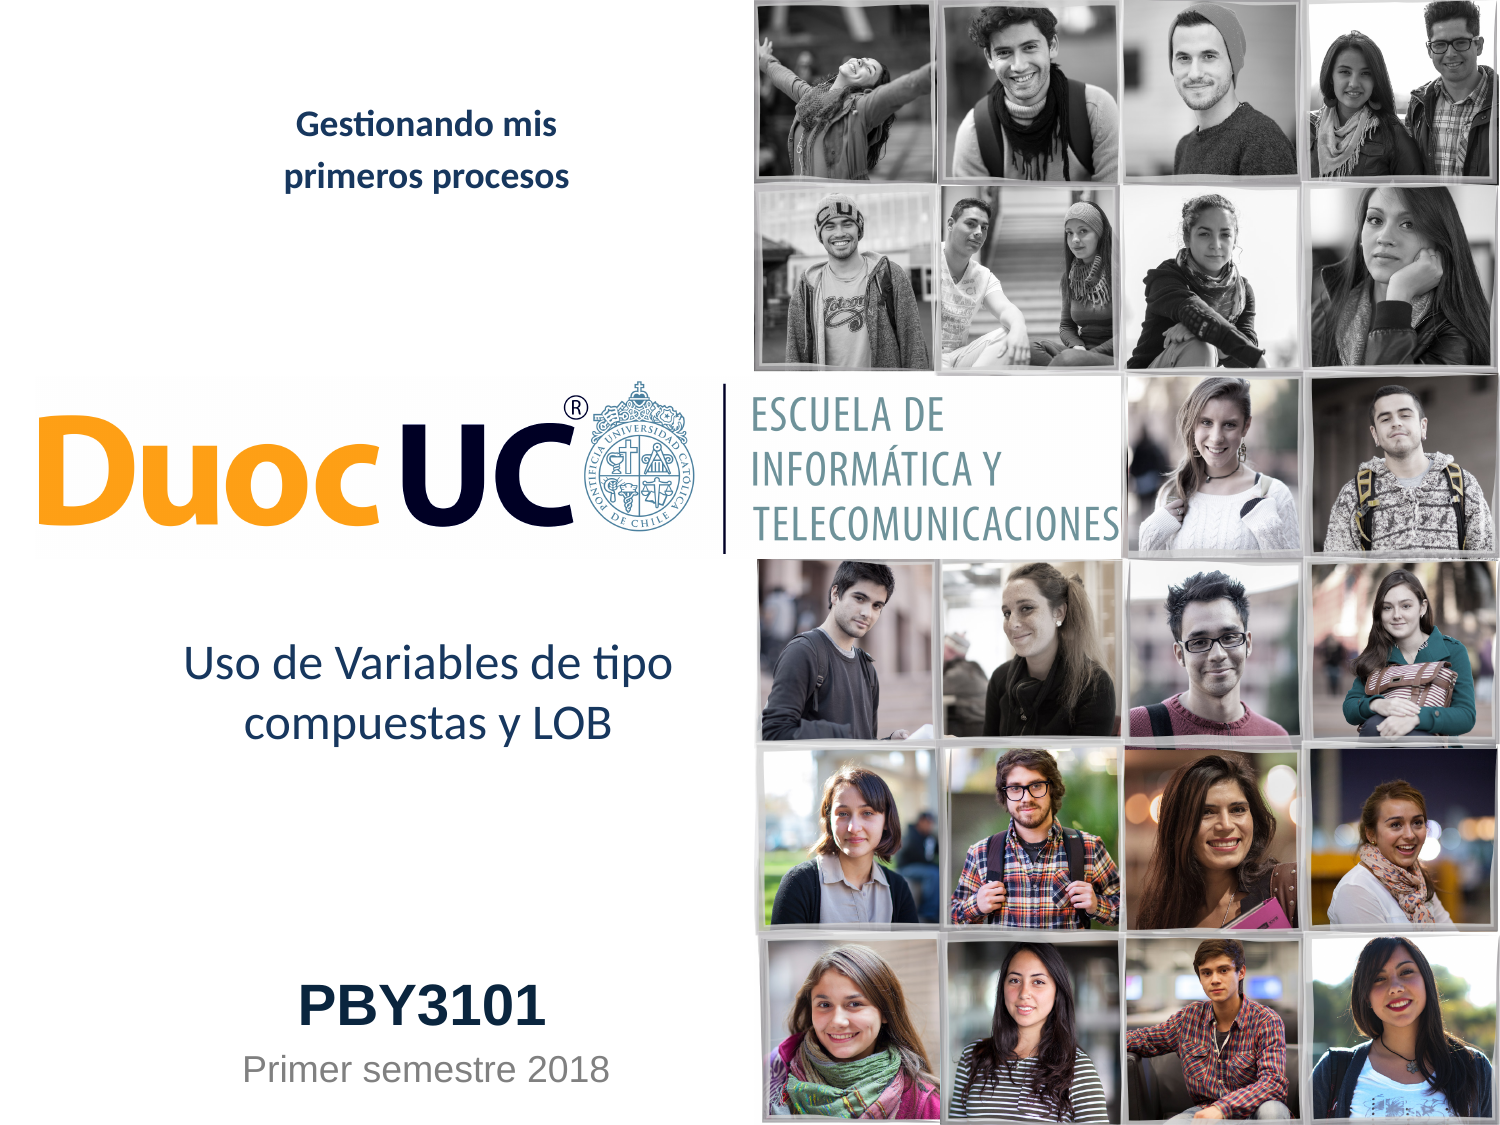

Gestionando mis primeros procesos
Uso de Variables de tipo compuestas y LOB
PBY3101
Primer semestre 2018